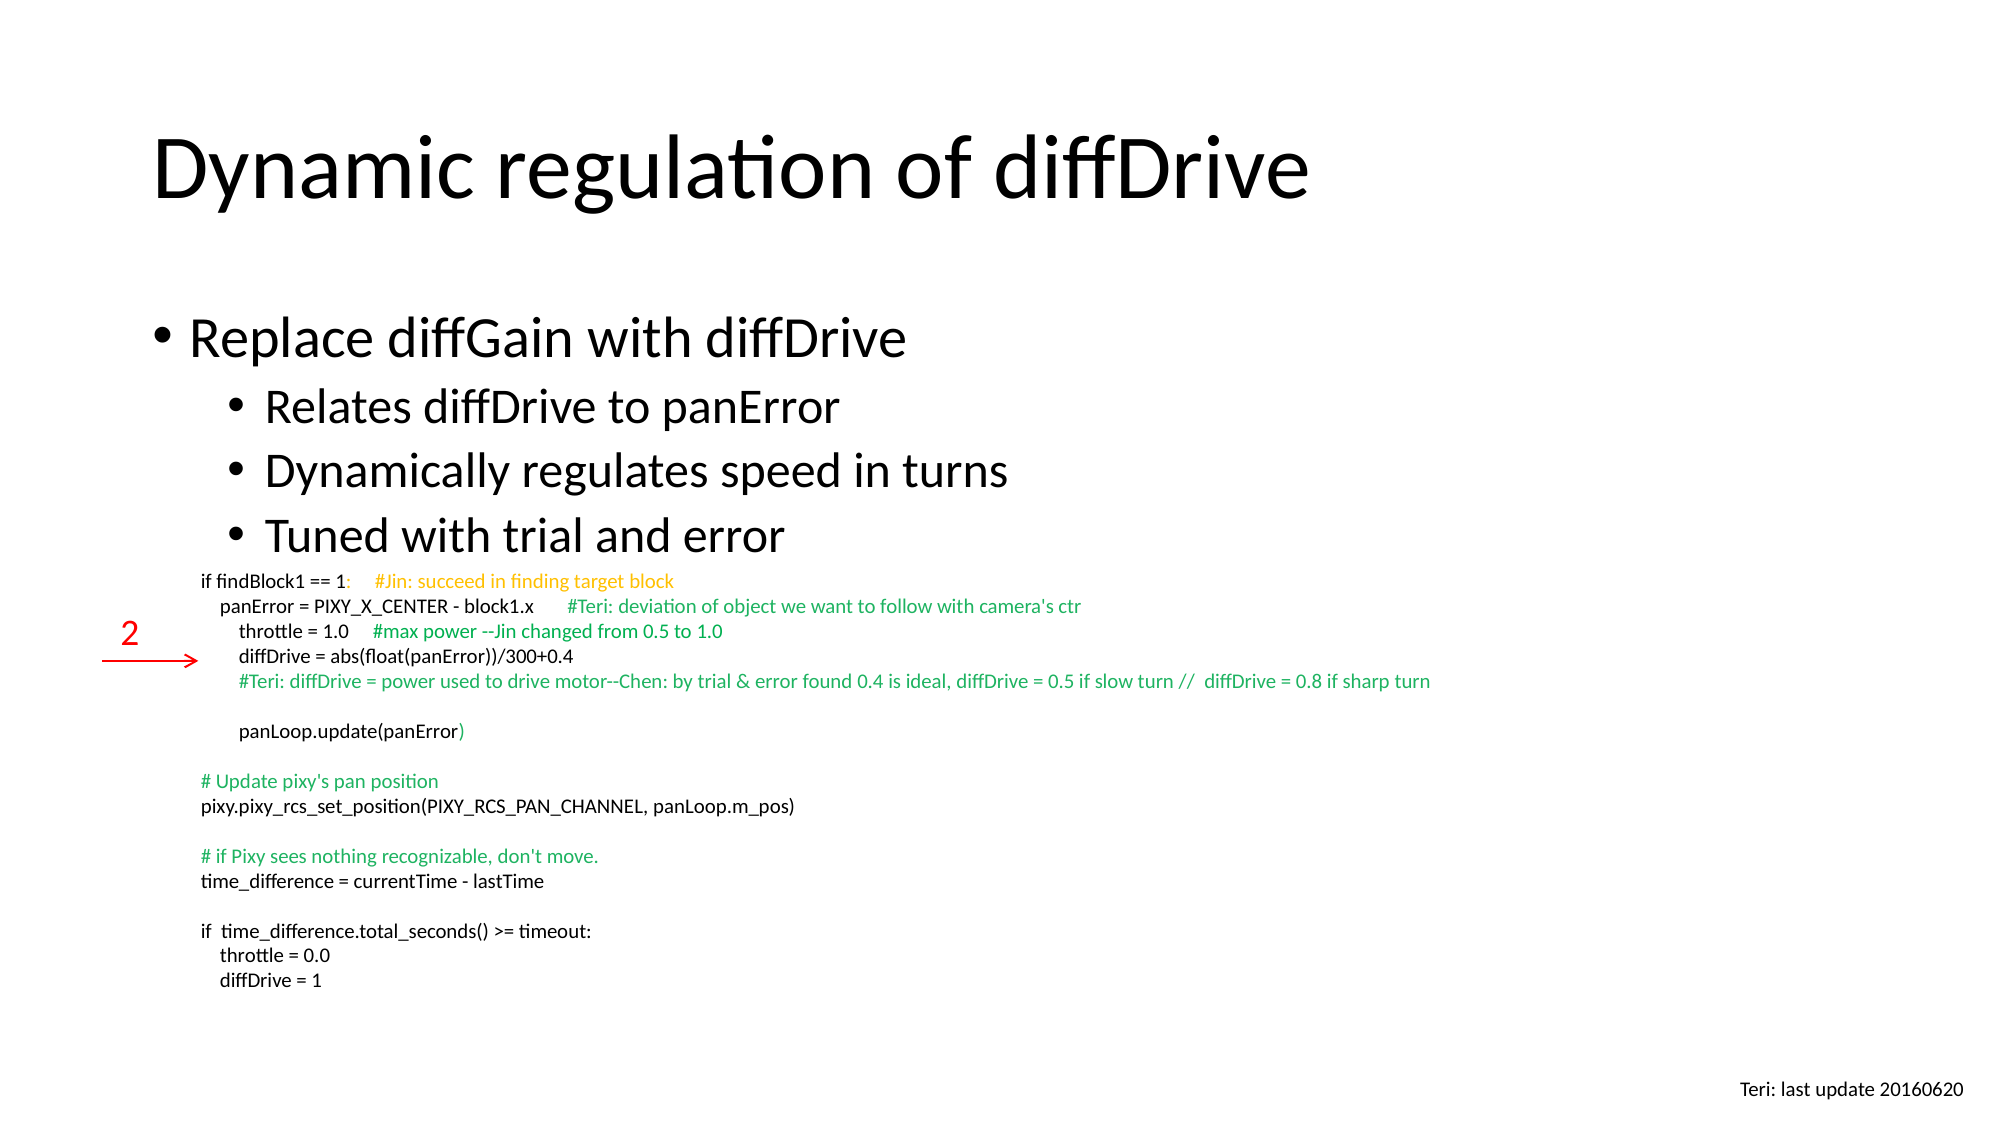

# Dynamic regulation of diffDrive
Replace diffGain with diffDrive
Relates diffDrive to panError
Dynamically regulates speed in turns
Tuned with trial and error

    if findBlock1 == 1:     #Jin: succeed in finding target block
        panError = PIXY_X_CENTER - block1.x       #Teri: deviation of object we want to follow with camera's ctr
            throttle = 1.0     #max power --Jin changed from 0.5 to 1.0
            diffDrive = abs(float(panError))/300+0.4
            #Teri: diffDrive = power used to drive motor--Chen: by trial & error found 0.4 is ideal, diffDrive = 0.5 if slow turn //  diffDrive = 0.8 if sharp turn

            panLoop.update(panError)

    # Update pixy's pan position
    pixy.pixy_rcs_set_position(PIXY_RCS_PAN_CHANNEL, panLoop.m_pos)

    # if Pixy sees nothing recognizable, don't move.
    time_difference = currentTime - lastTime

    if  time_difference.total_seconds() >= timeout:
        throttle = 0.0
        diffDrive = 1

2
Teri: last update 20160620